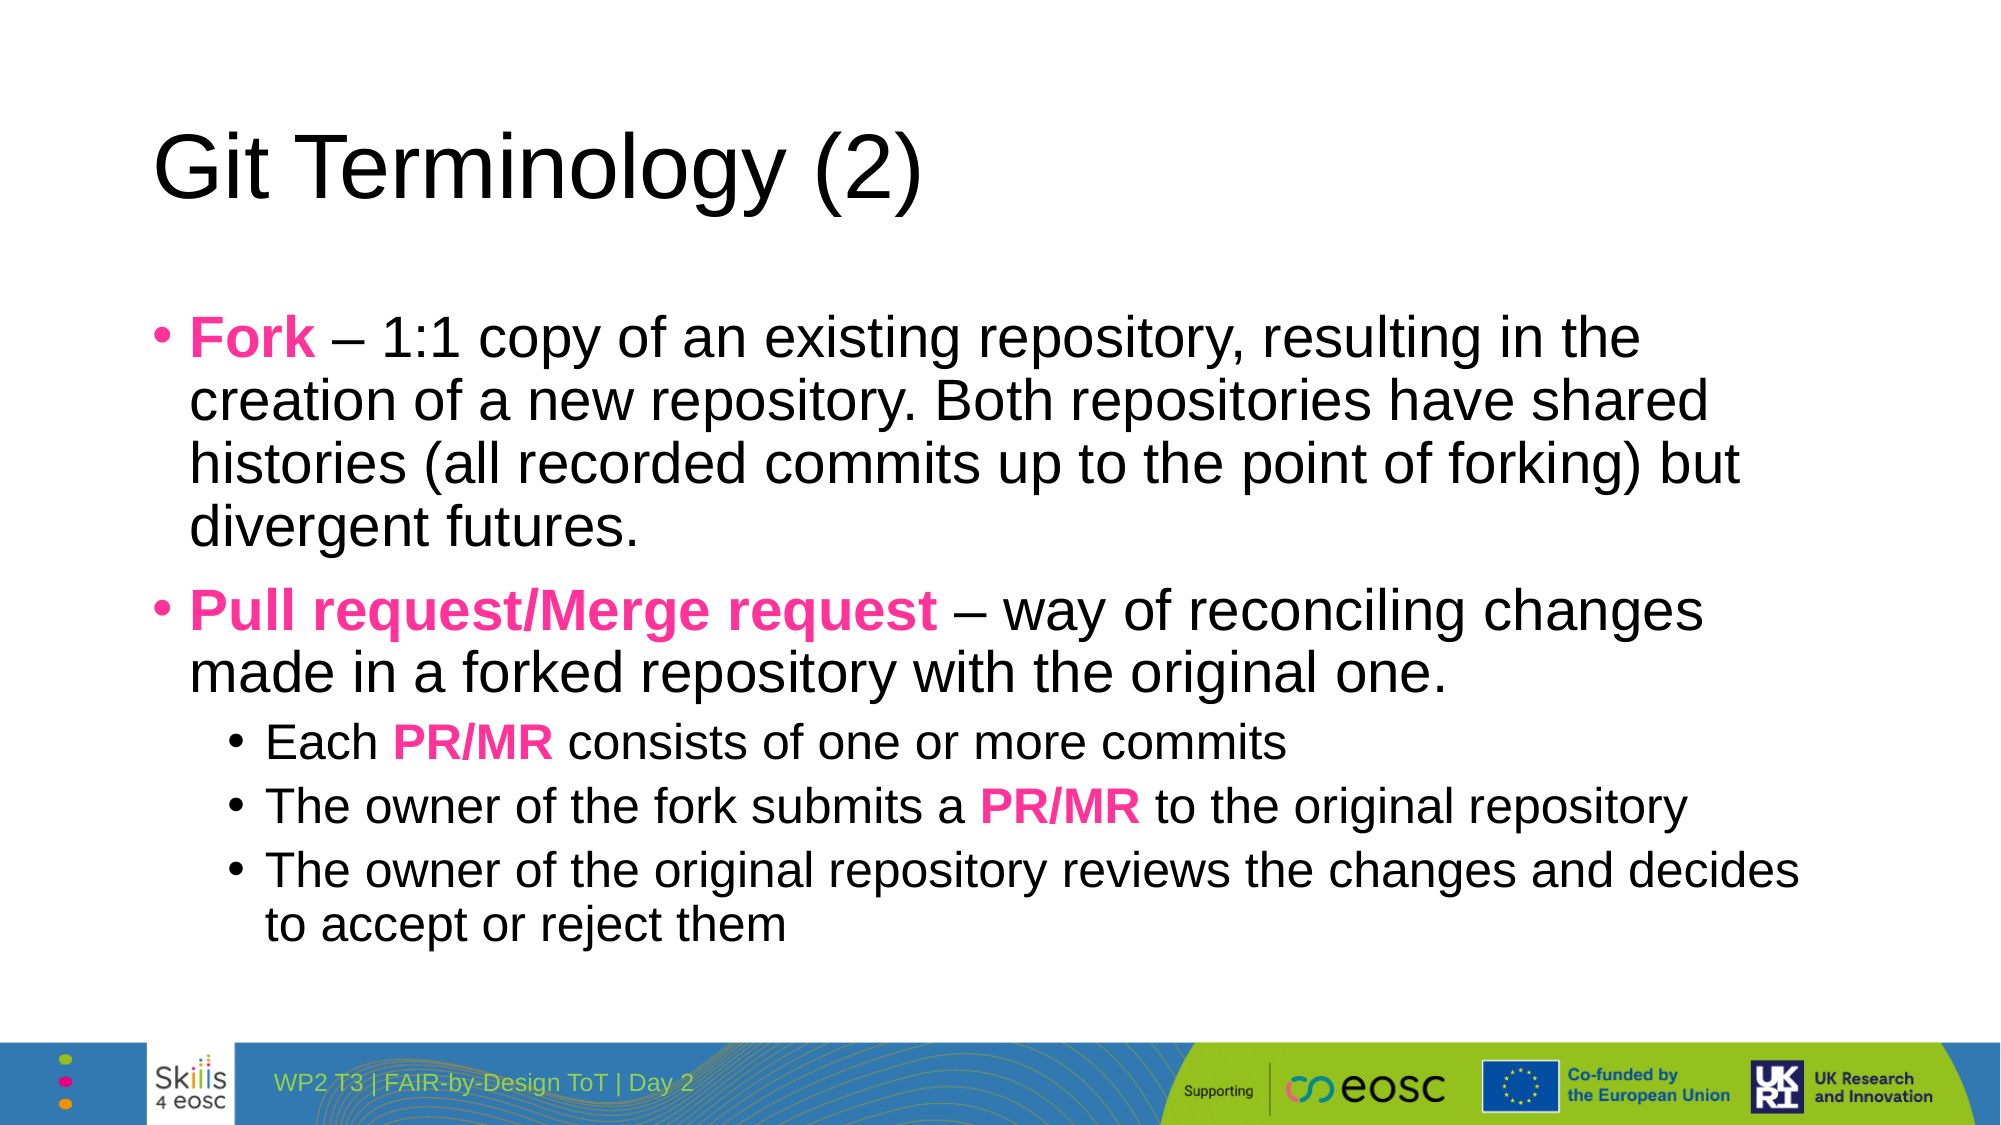

# Git Terminology (2)
Fork – 1:1 copy of an existing repository, resulting in the creation of a new repository. Both repositories have shared histories (all recorded commits up to the point of forking) but divergent futures.
Pull request/Merge request – way of reconciling changes made in a forked repository with the original one.
Each PR/MR consists of one or more commits
The owner of the fork submits a PR/MR to the original repository
The owner of the original repository reviews the changes and decides to accept or reject them
WP2 T3 | FAIR-by-Design ToT | Day 2